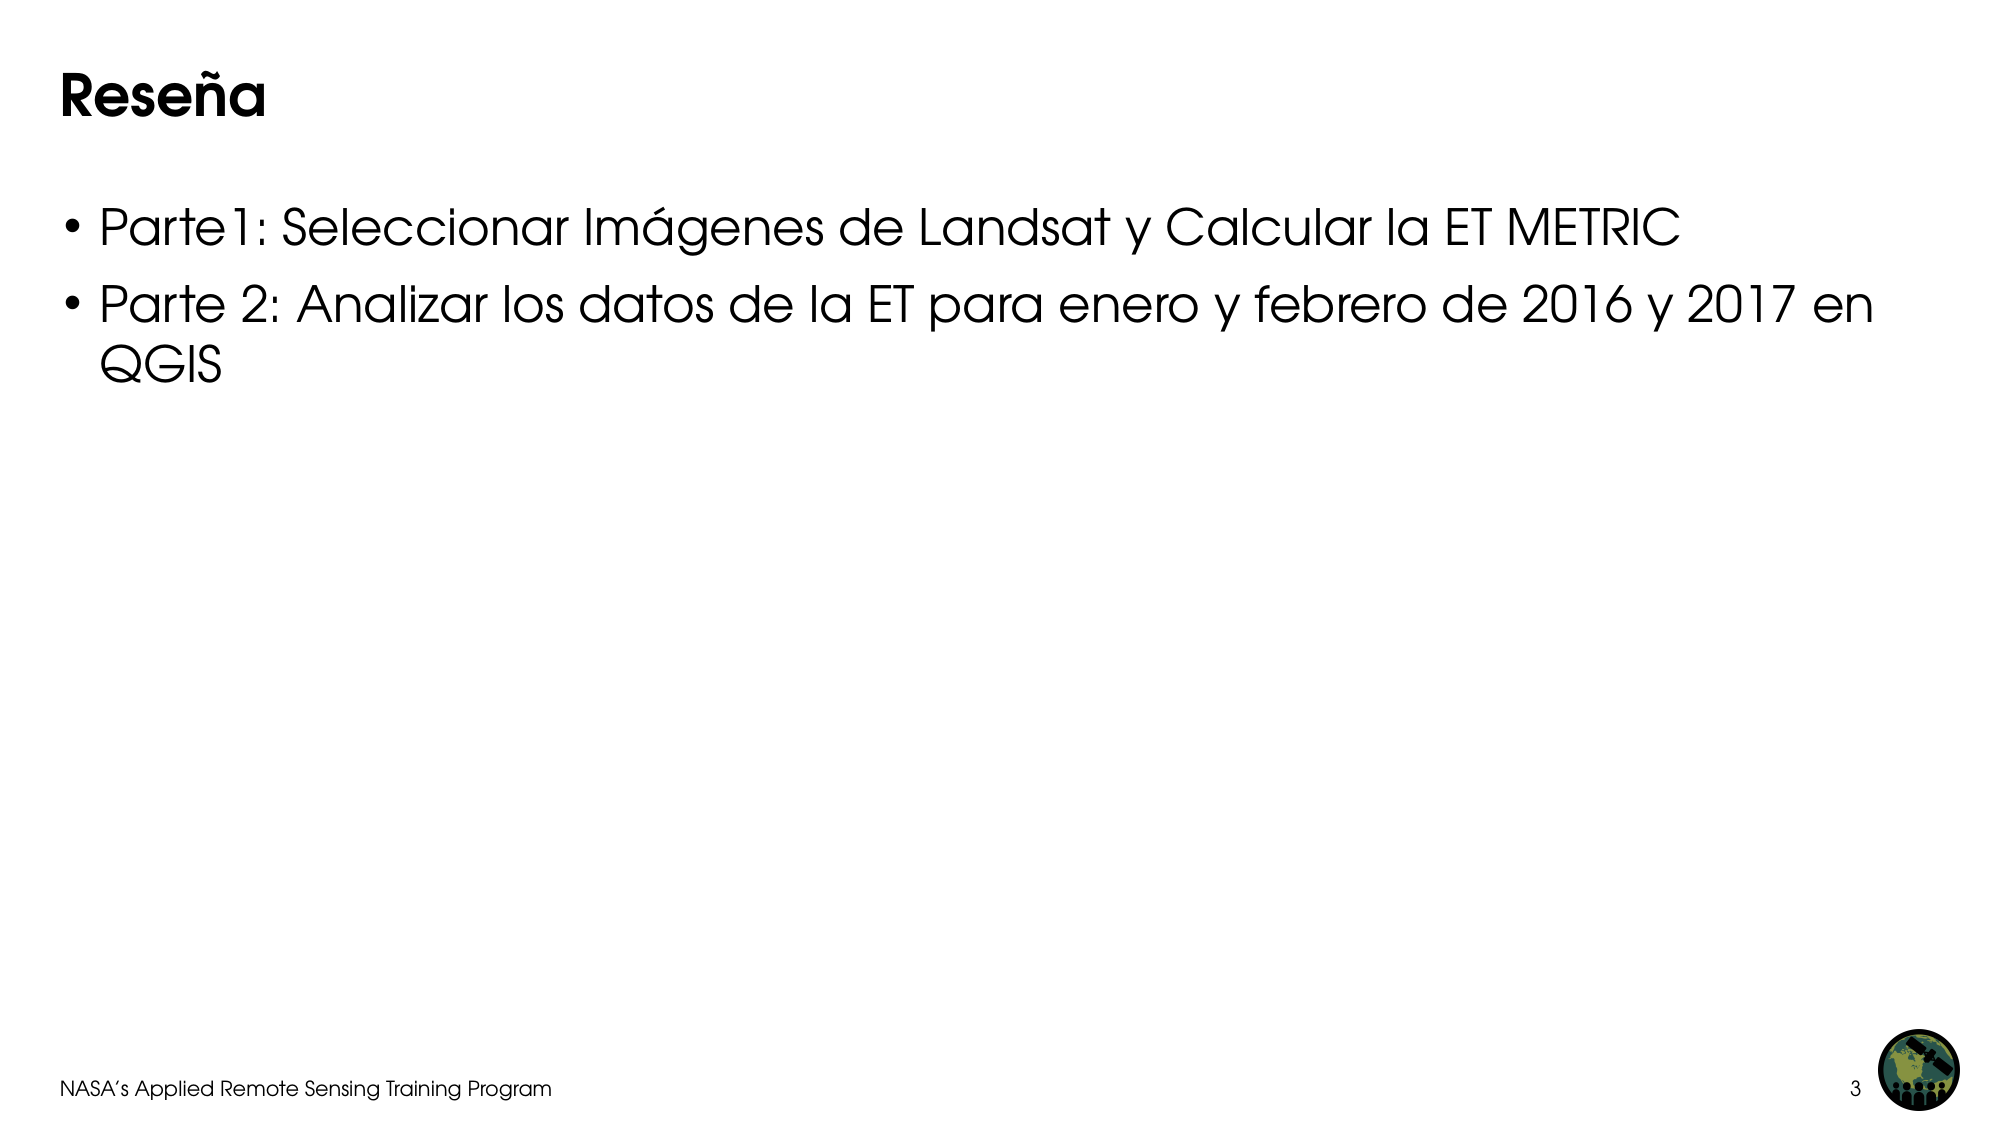

# Reseña
Parte1: Seleccionar Imágenes de Landsat y Calcular la ET METRIC
Parte 2: Analizar los datos de la ET para enero y febrero de 2016 y 2017 en QGIS